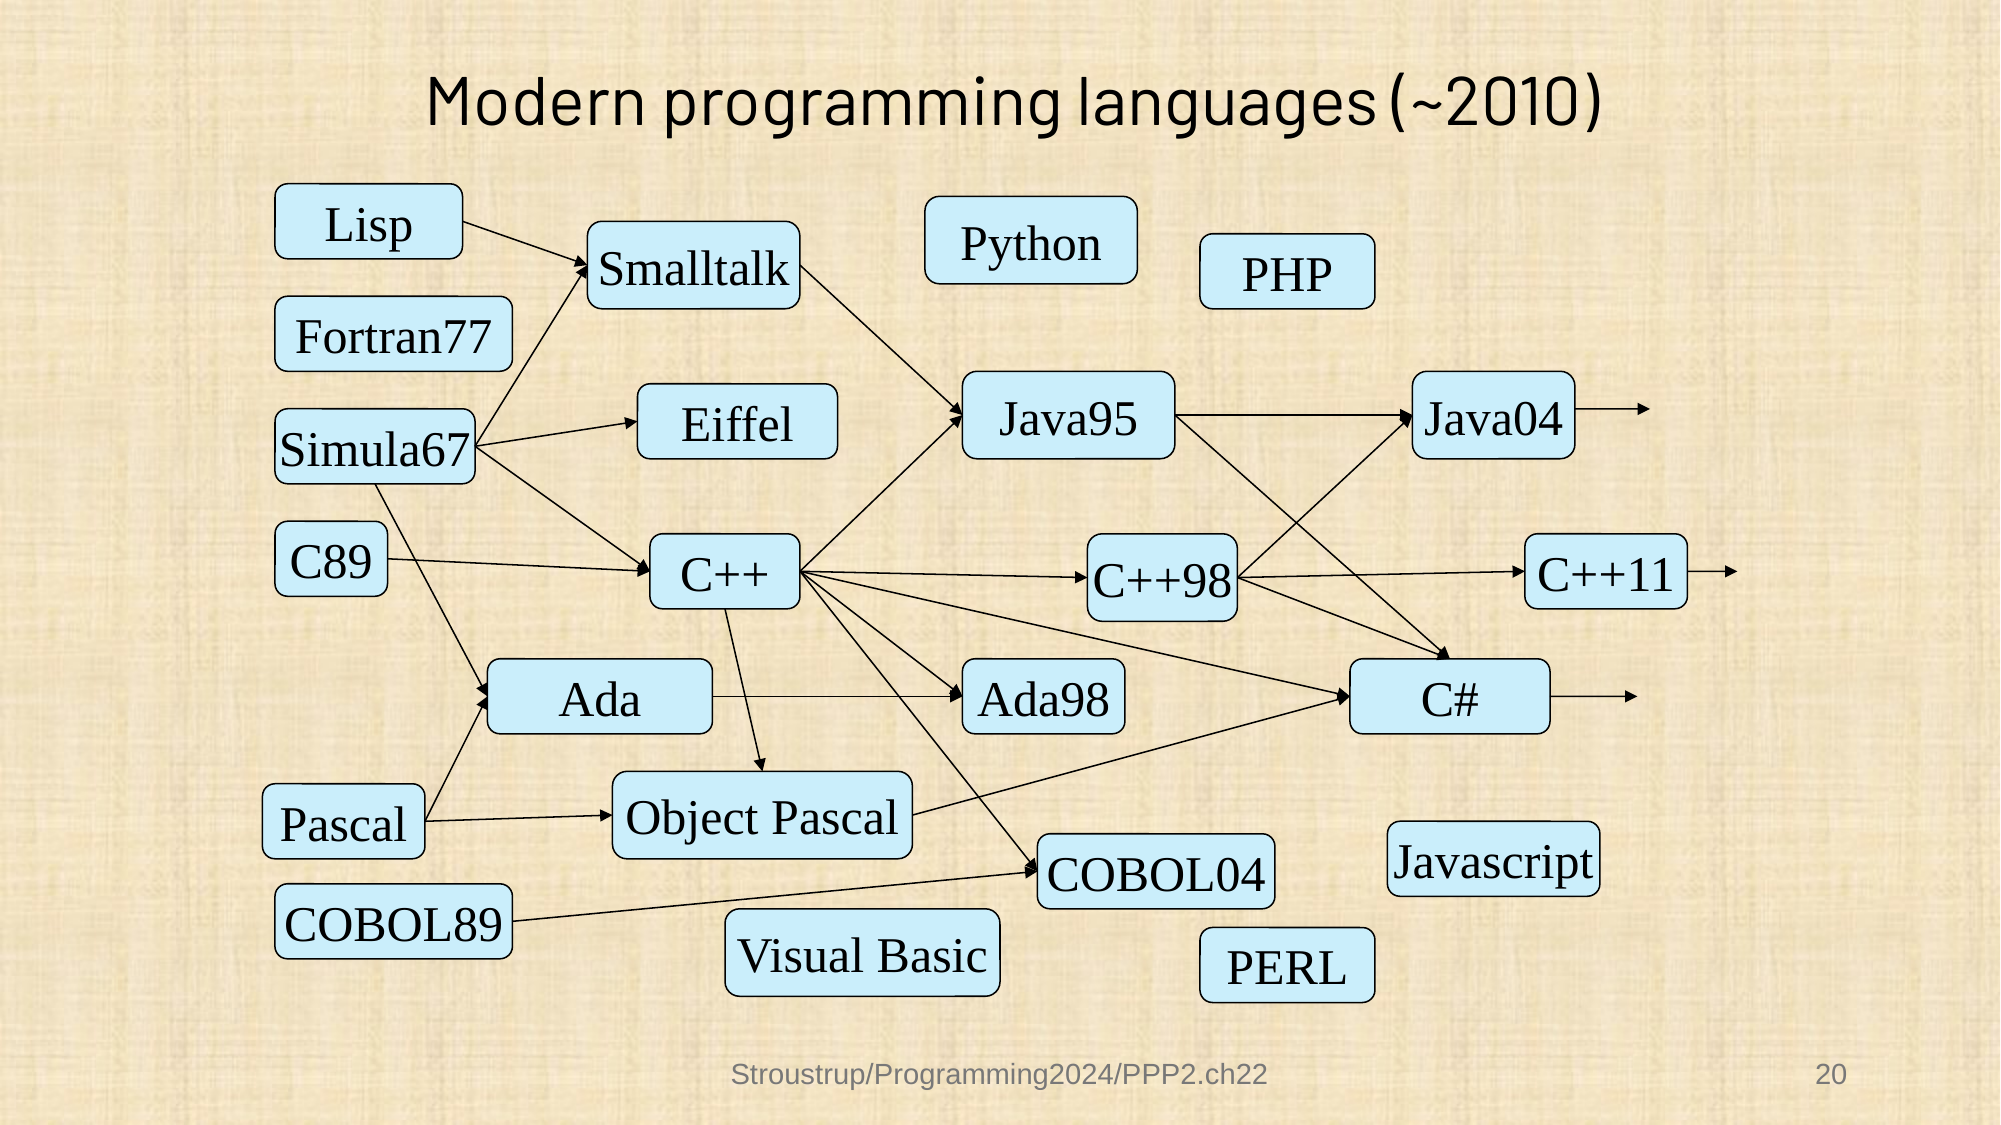

# Modern programming languages (~2010)
Lisp
Python
Smalltalk
PHP
Fortran77
Java95
Java04
Eiffel
Simula67

C89
C++
C++98
C++11

Ada
Ada98
C#

Object Pascal
Pascal
Javascript
COBOL04
COBOL89
Visual Basic
PERL
Stroustrup/Programming2024/PPP2.ch22
20